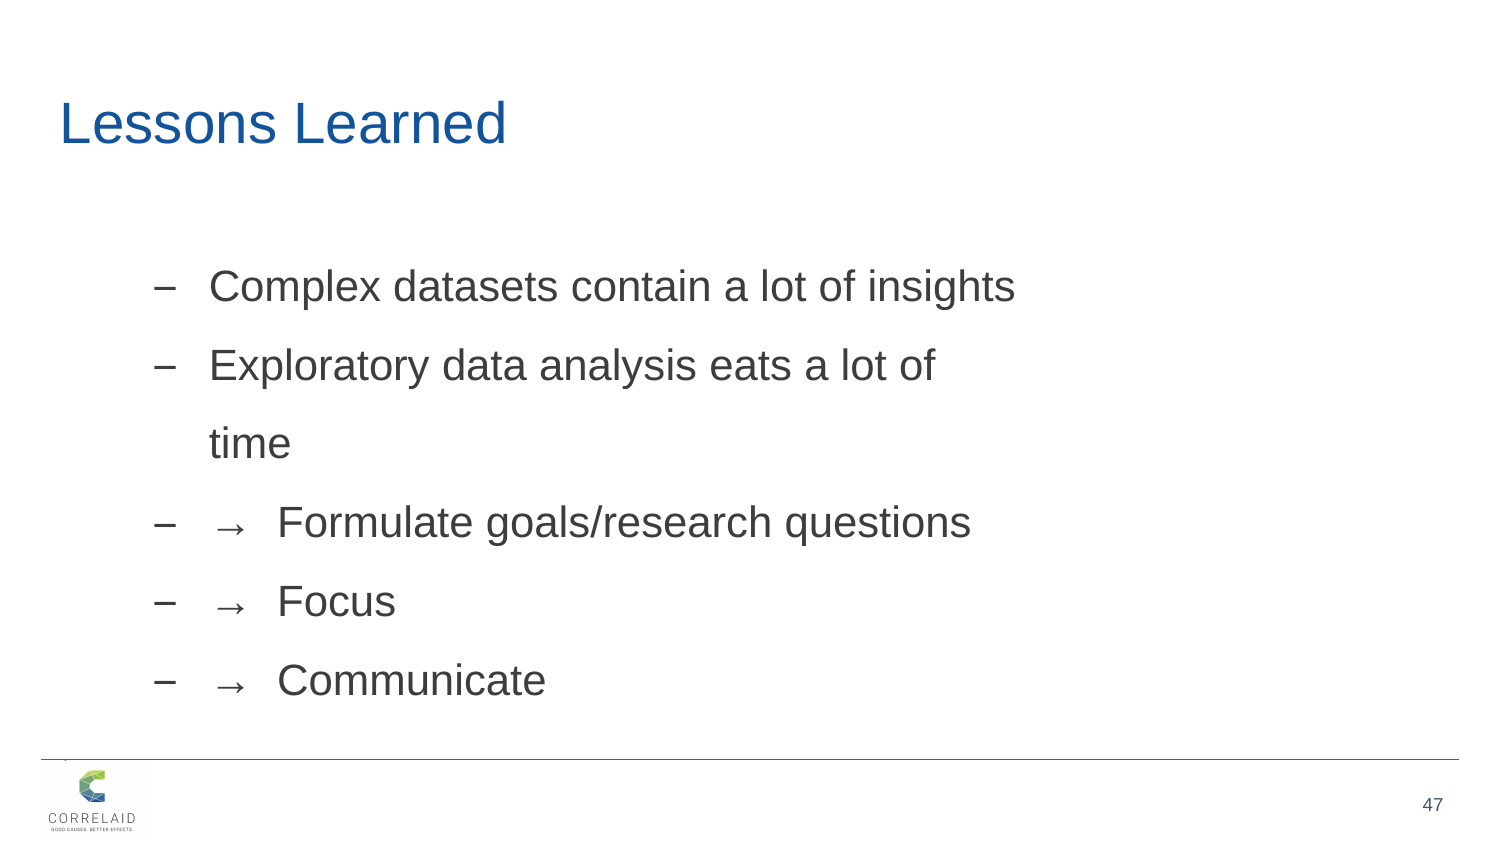

# Lessons Learned
Complex datasets contain a lot of insights
Exploratory data analysis eats a lot of time
→  Formulate goals/research questions
→  Focus
→  Communicate